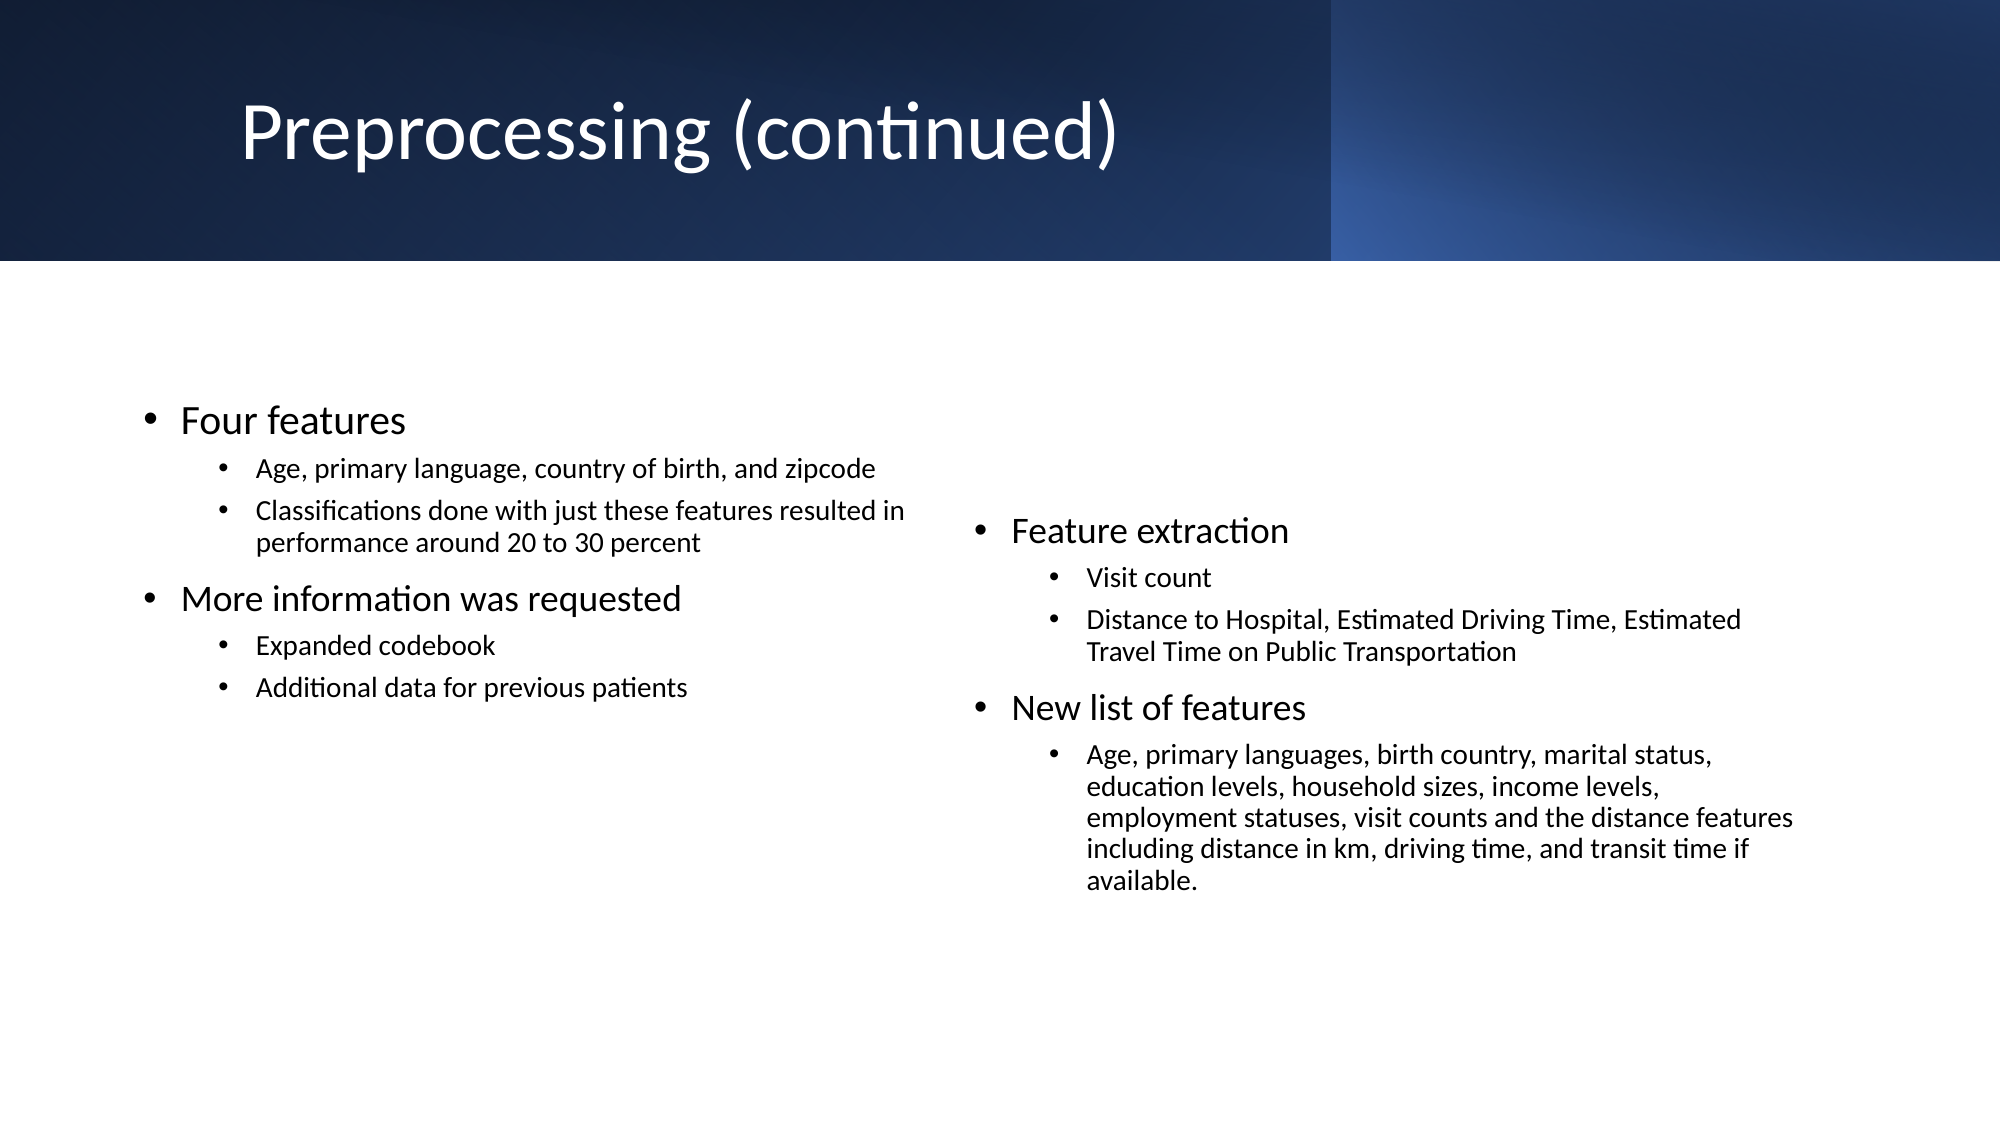

# Preprocessing (continued)
Four features
Age, primary language, country of birth, and zipcode
Classifications done with just these features resulted in performance around 20 to 30 percent
More information was requested
Expanded codebook
Additional data for previous patients

Feature extraction
Visit count
Distance to Hospital, Estimated Driving Time, Estimated Travel Time on Public Transportation
New list of features
Age, primary languages, birth country, marital status, education levels, household sizes, income levels, employment statuses, visit counts and the distance features including distance in km, driving time, and transit time if available.